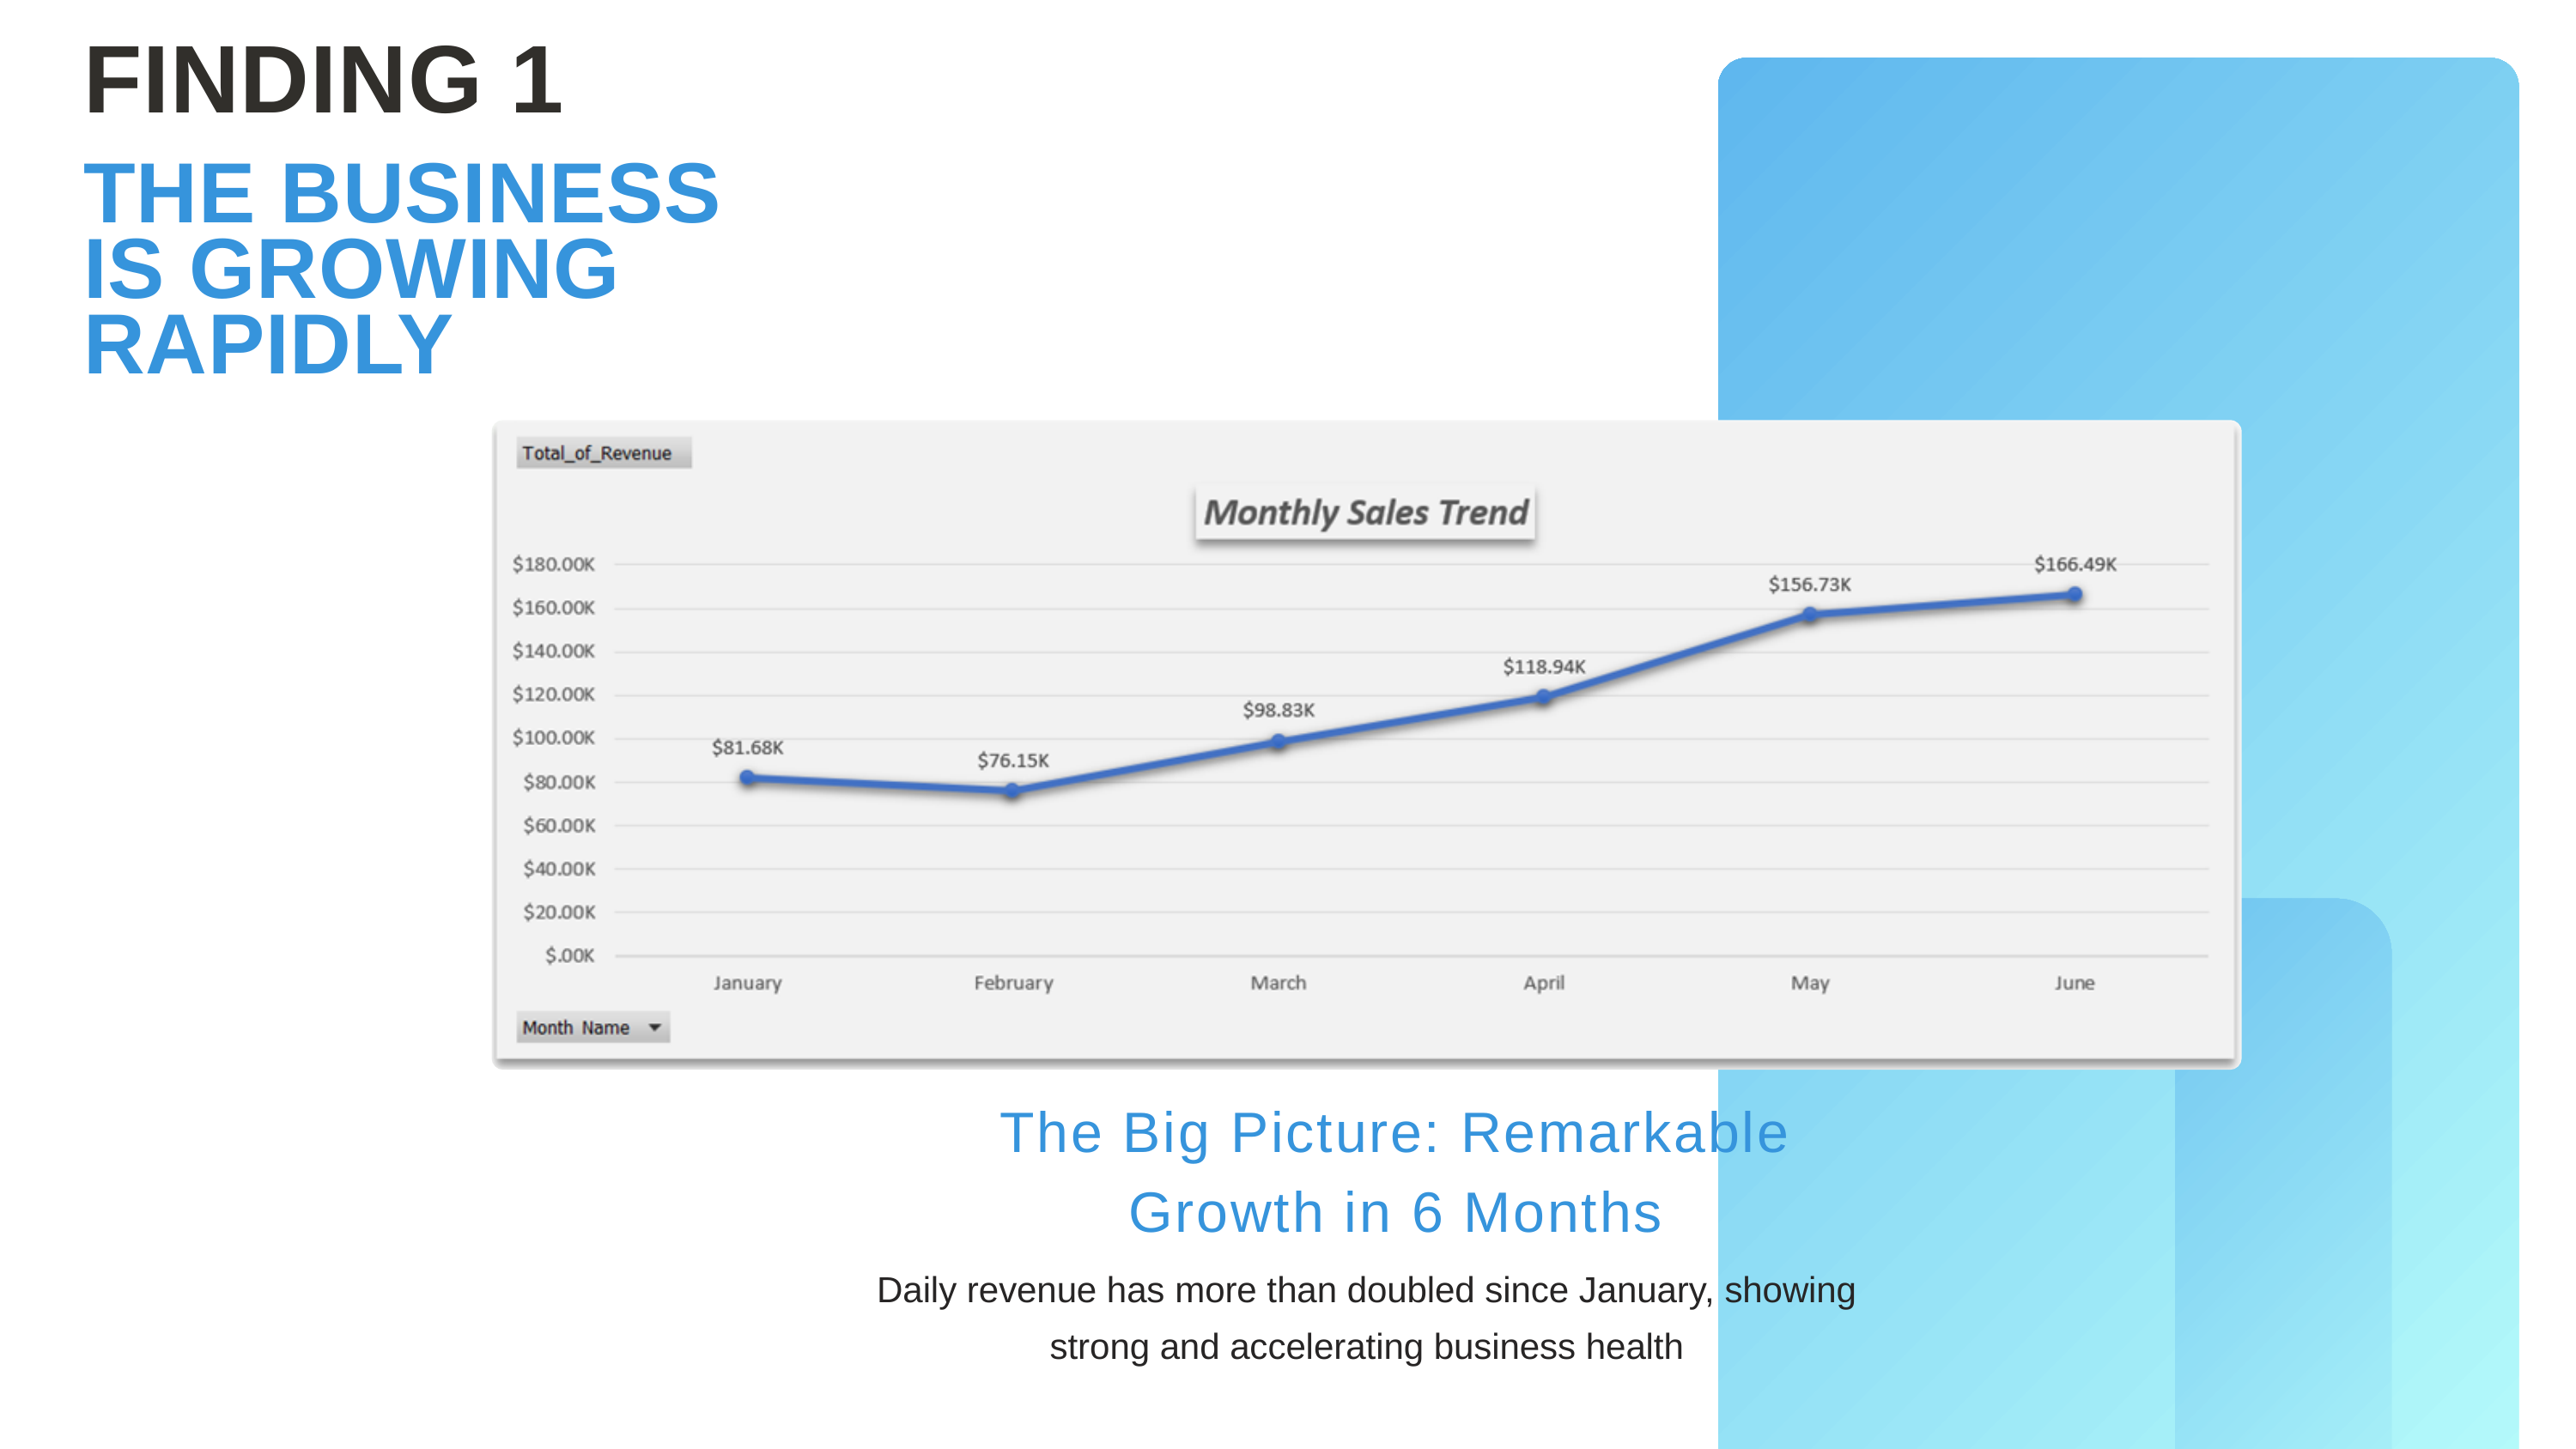

FINDING 1
THE BUSINESS IS GROWING RAPIDLY

The Big Picture: Remarkable Growth in 6 Months

Daily revenue has more than doubled since January, showing strong and accelerating business health